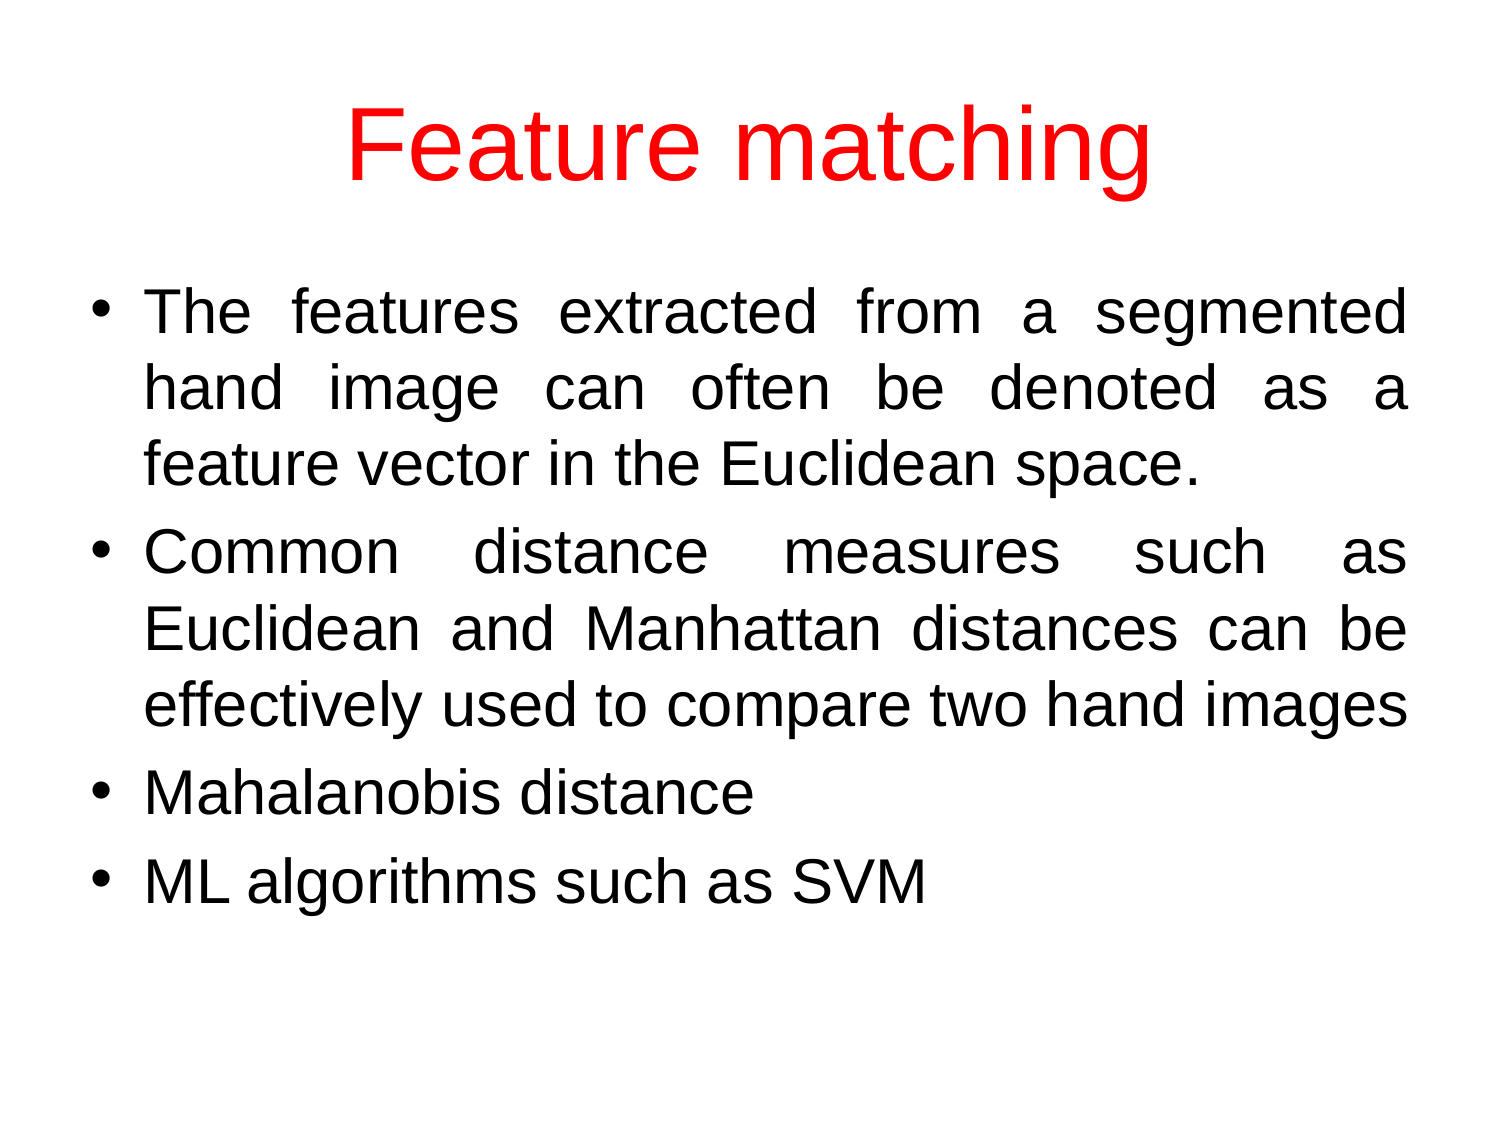

# Feature matching
The features extracted from a segmented hand image can often be denoted as a feature vector in the Euclidean space.
Common distance measures such as Euclidean and Manhattan distances can be effectively used to compare two hand images
Mahalanobis distance
ML algorithms such as SVM